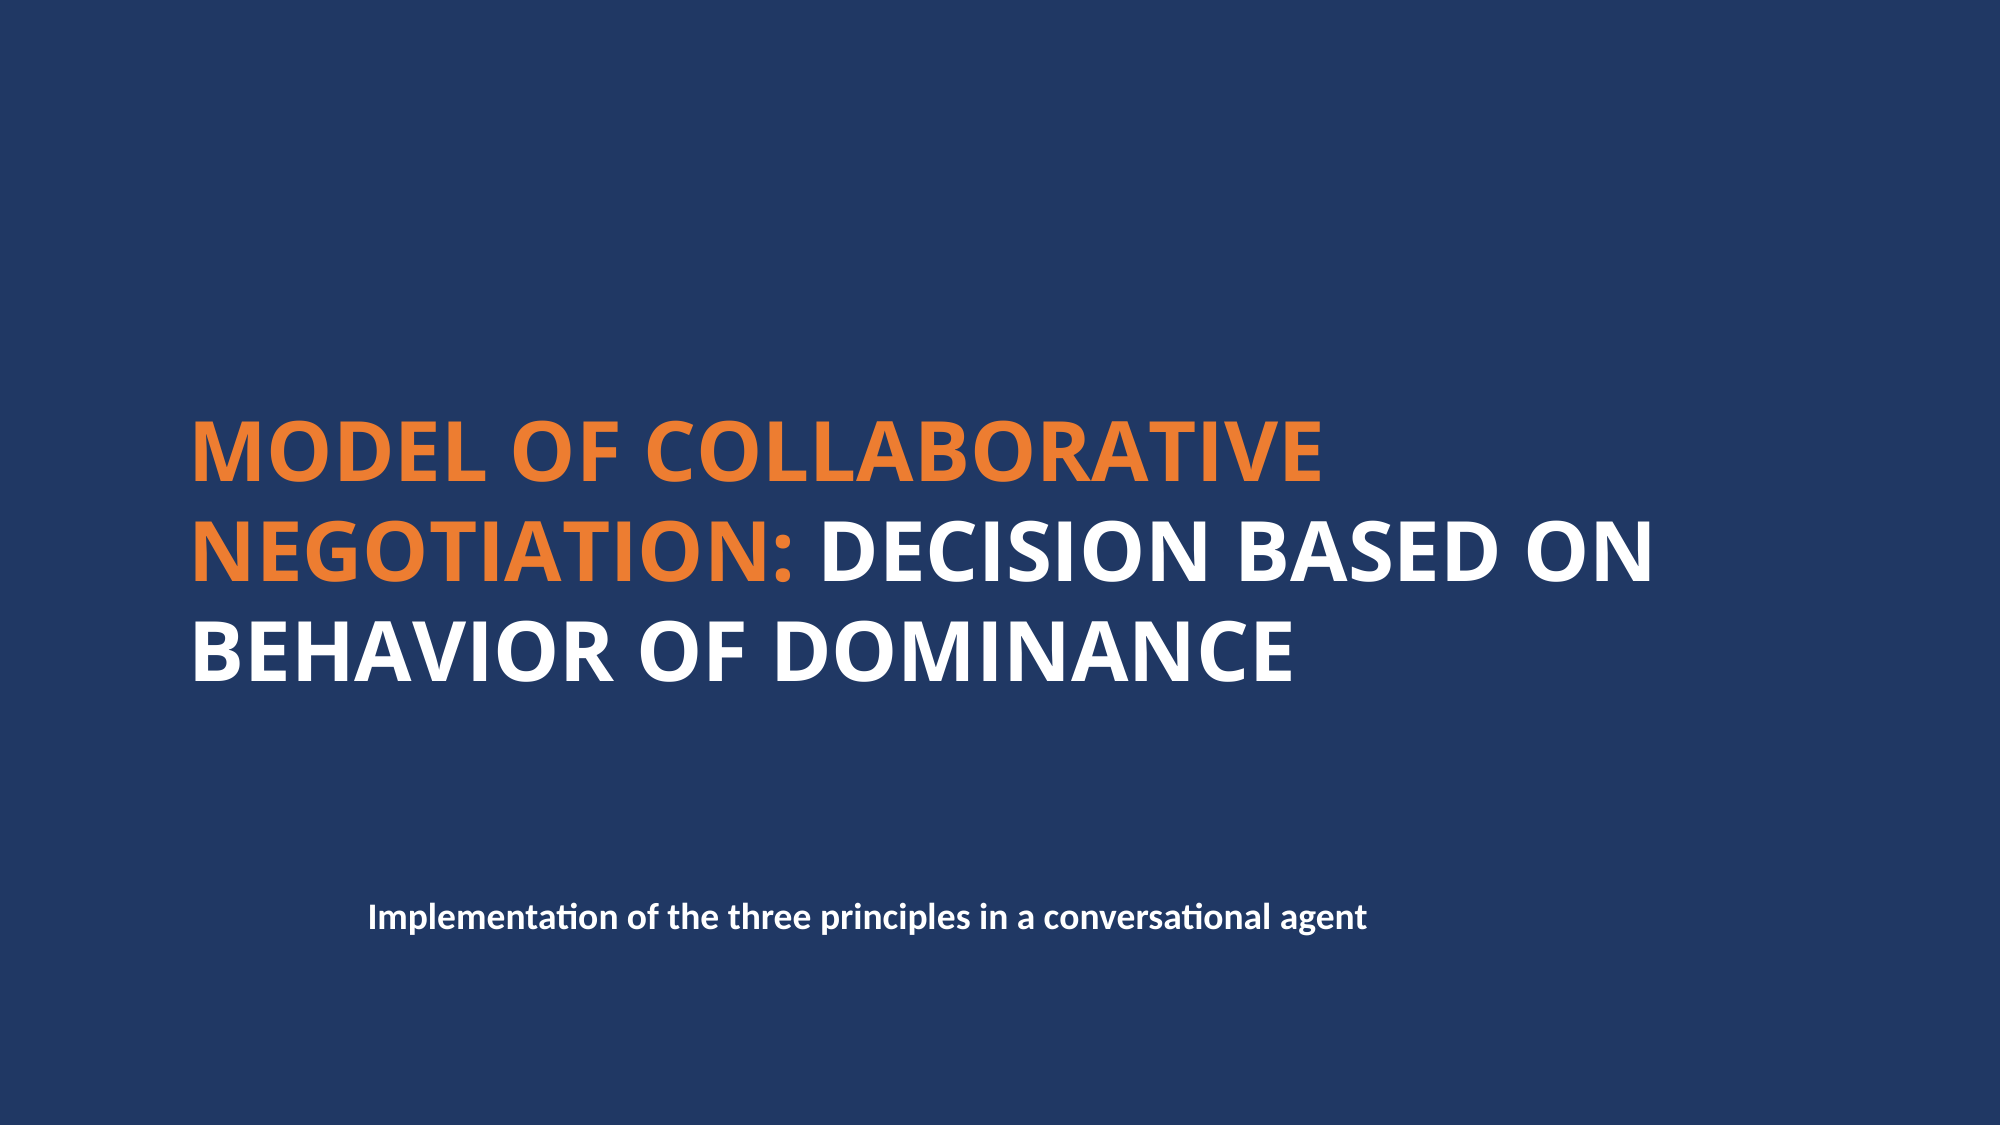

Model of collaborative negotiation: decision based on behavior of dominance
Implementation of the three principles in a conversational agent
17